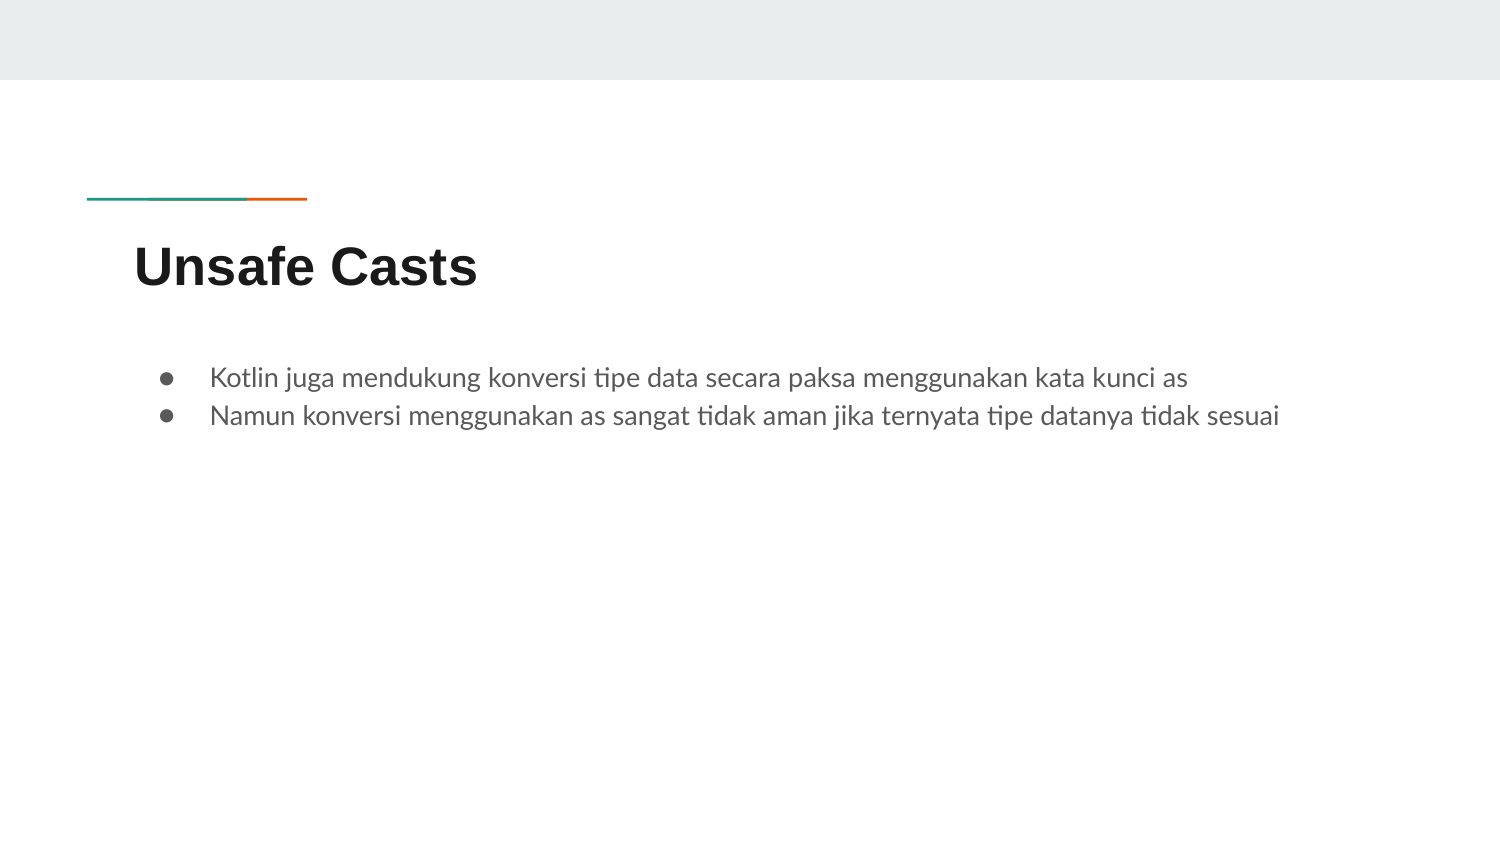

# Unsafe Casts
Kotlin juga mendukung konversi tipe data secara paksa menggunakan kata kunci as
Namun konversi menggunakan as sangat tidak aman jika ternyata tipe datanya tidak sesuai